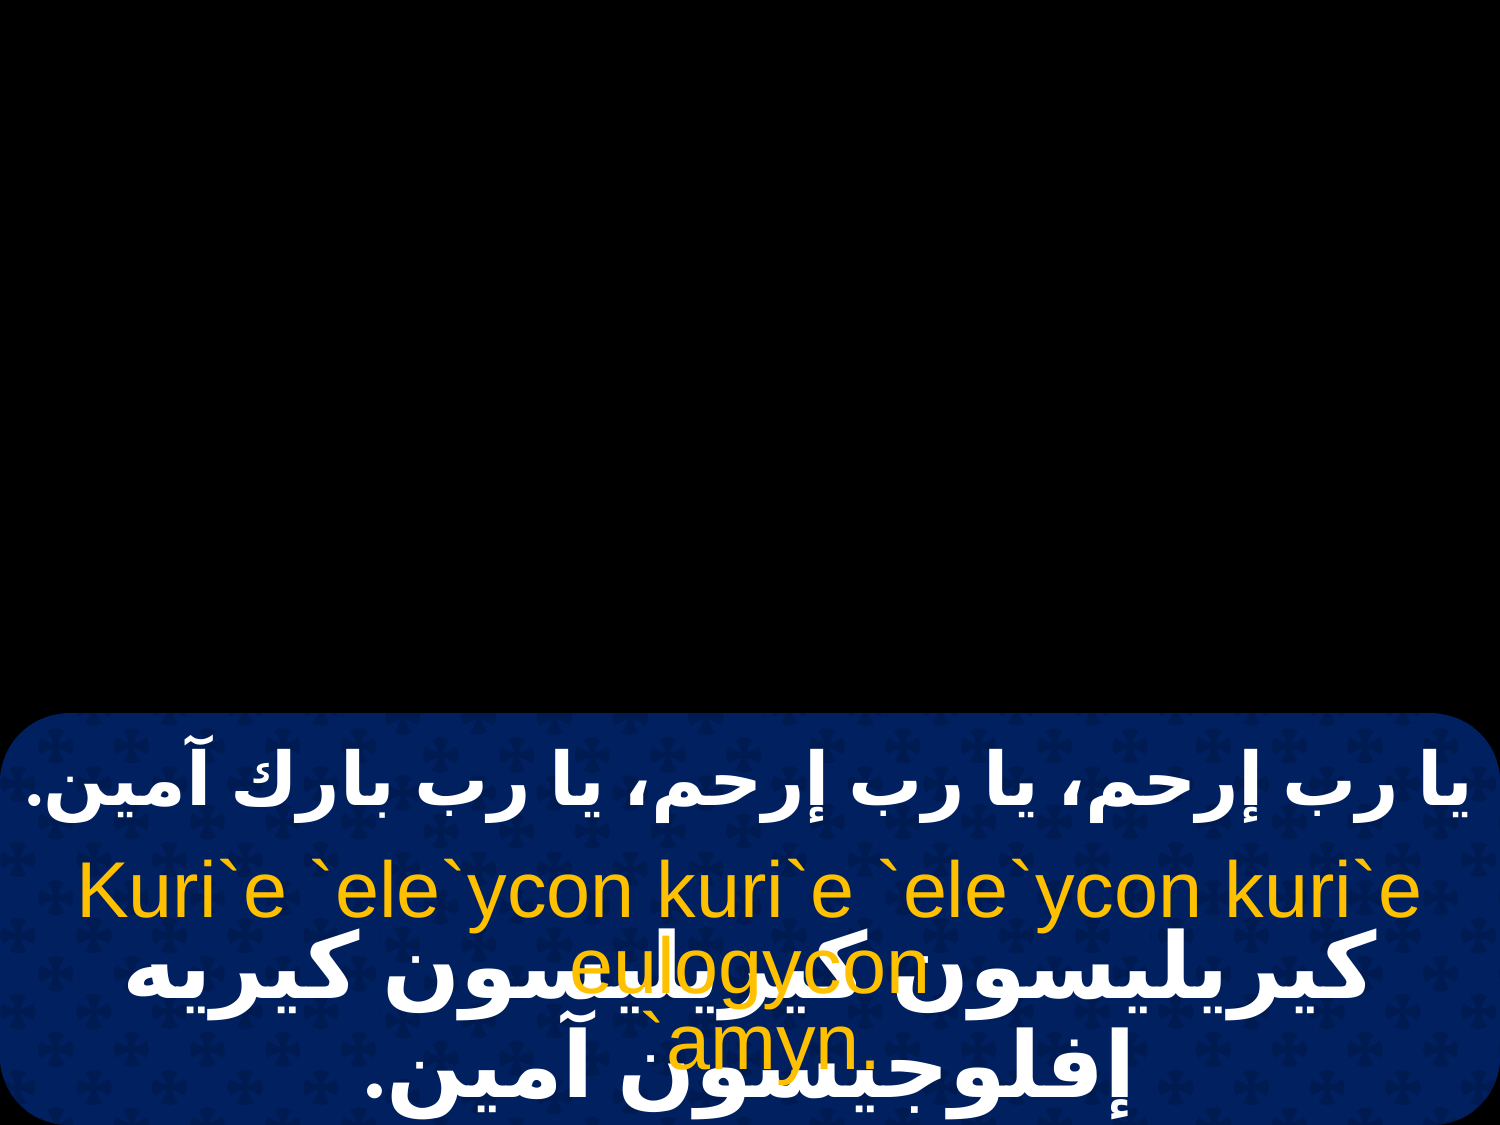

# يا رب إرحم، يا رب إرحم، يا رب بارك آمين.
Kuri`e `ele`ycon kuri`e `ele`ycon kuri`e eulogycon
 `amyn.
كيريليسون كيريليسون كيريه إفلوجيسون آمين.